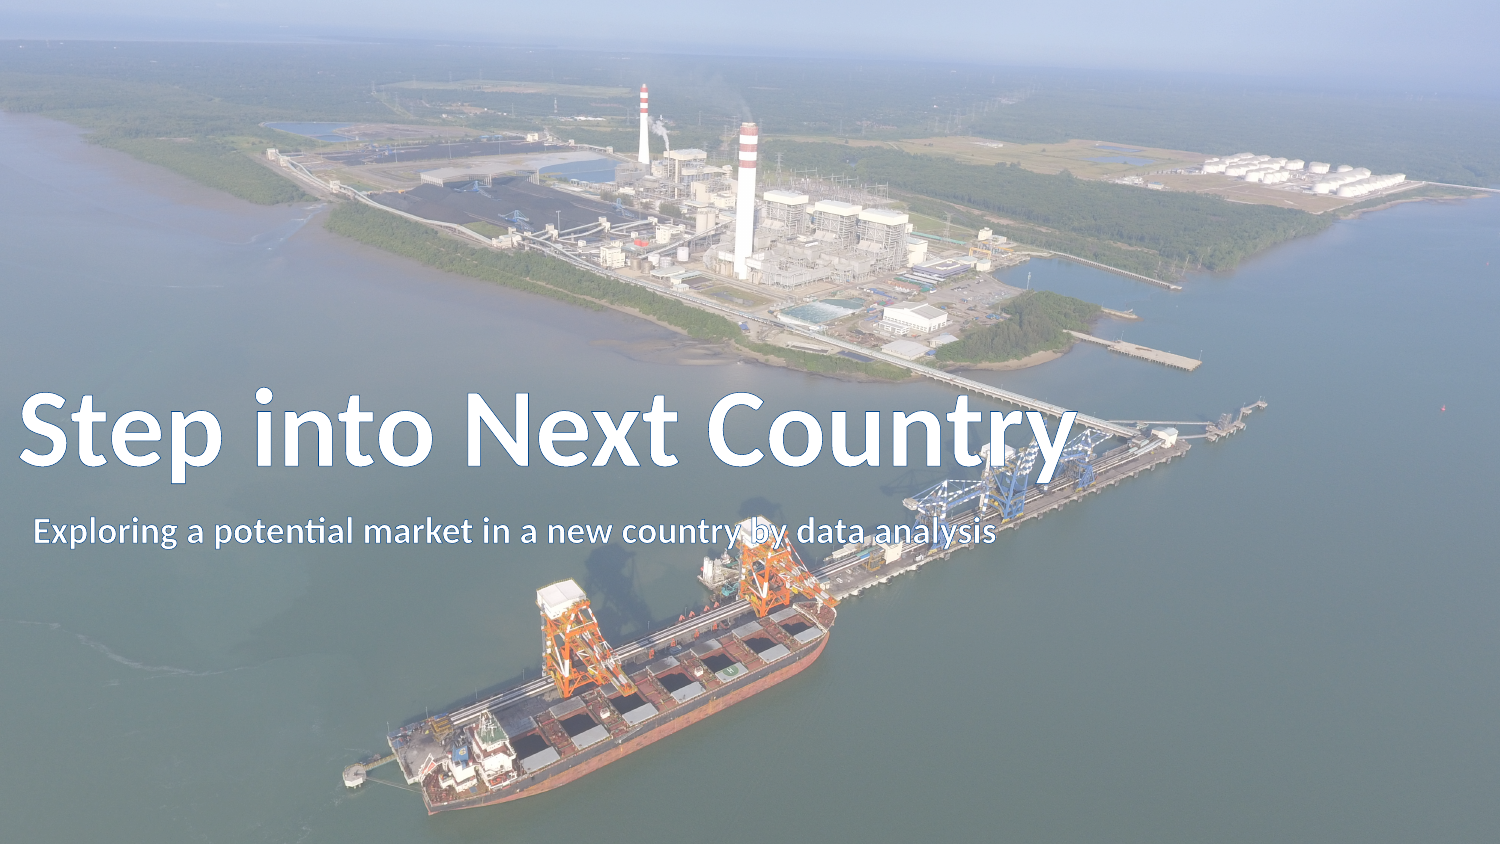

Step into Next Country
Exploring a potential market in a new country by data analysis